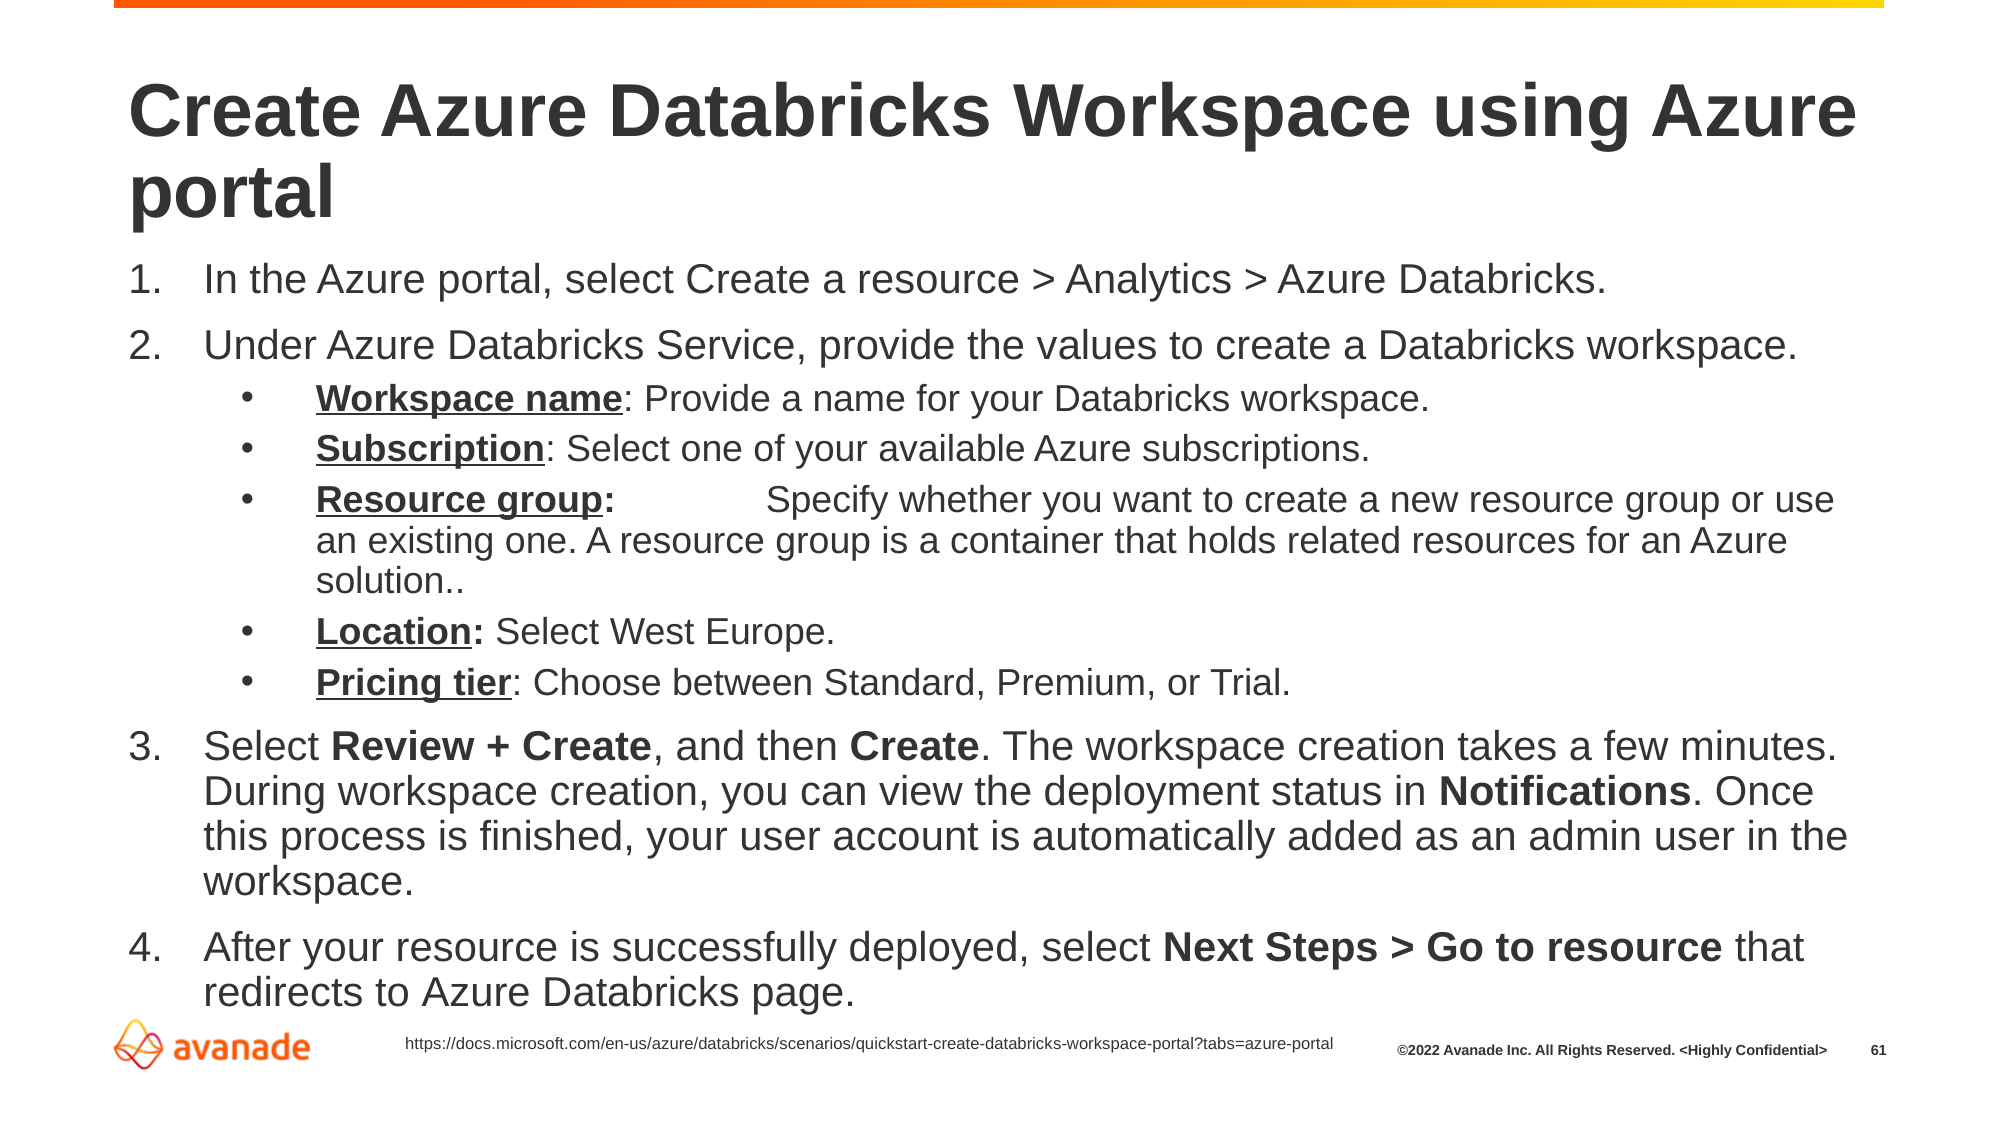

# Create Azure Databricks Workspace using Azure portal
In the Azure portal, select Create a resource > Analytics > Azure Databricks.
Under Azure Databricks Service, provide the values to create a Databricks workspace.
Workspace name: Provide a name for your Databricks workspace.
Subscription: Select one of your available Azure subscriptions.
Resource group:	Specify whether you want to create a new resource group or use an existing one. A resource group is a container that holds related resources for an Azure solution..
Location: Select West Europe.
Pricing tier: Choose between Standard, Premium, or Trial.
Select Review + Create, and then Create. The workspace creation takes a few minutes. During workspace creation, you can view the deployment status in Notifications. Once this process is finished, your user account is automatically added as an admin user in the workspace.
After your resource is successfully deployed, select Next Steps > Go to resource that redirects to Azure Databricks page.
https://docs.microsoft.com/en-us/azure/databricks/scenarios/quickstart-create-databricks-workspace-portal?tabs=azure-portal